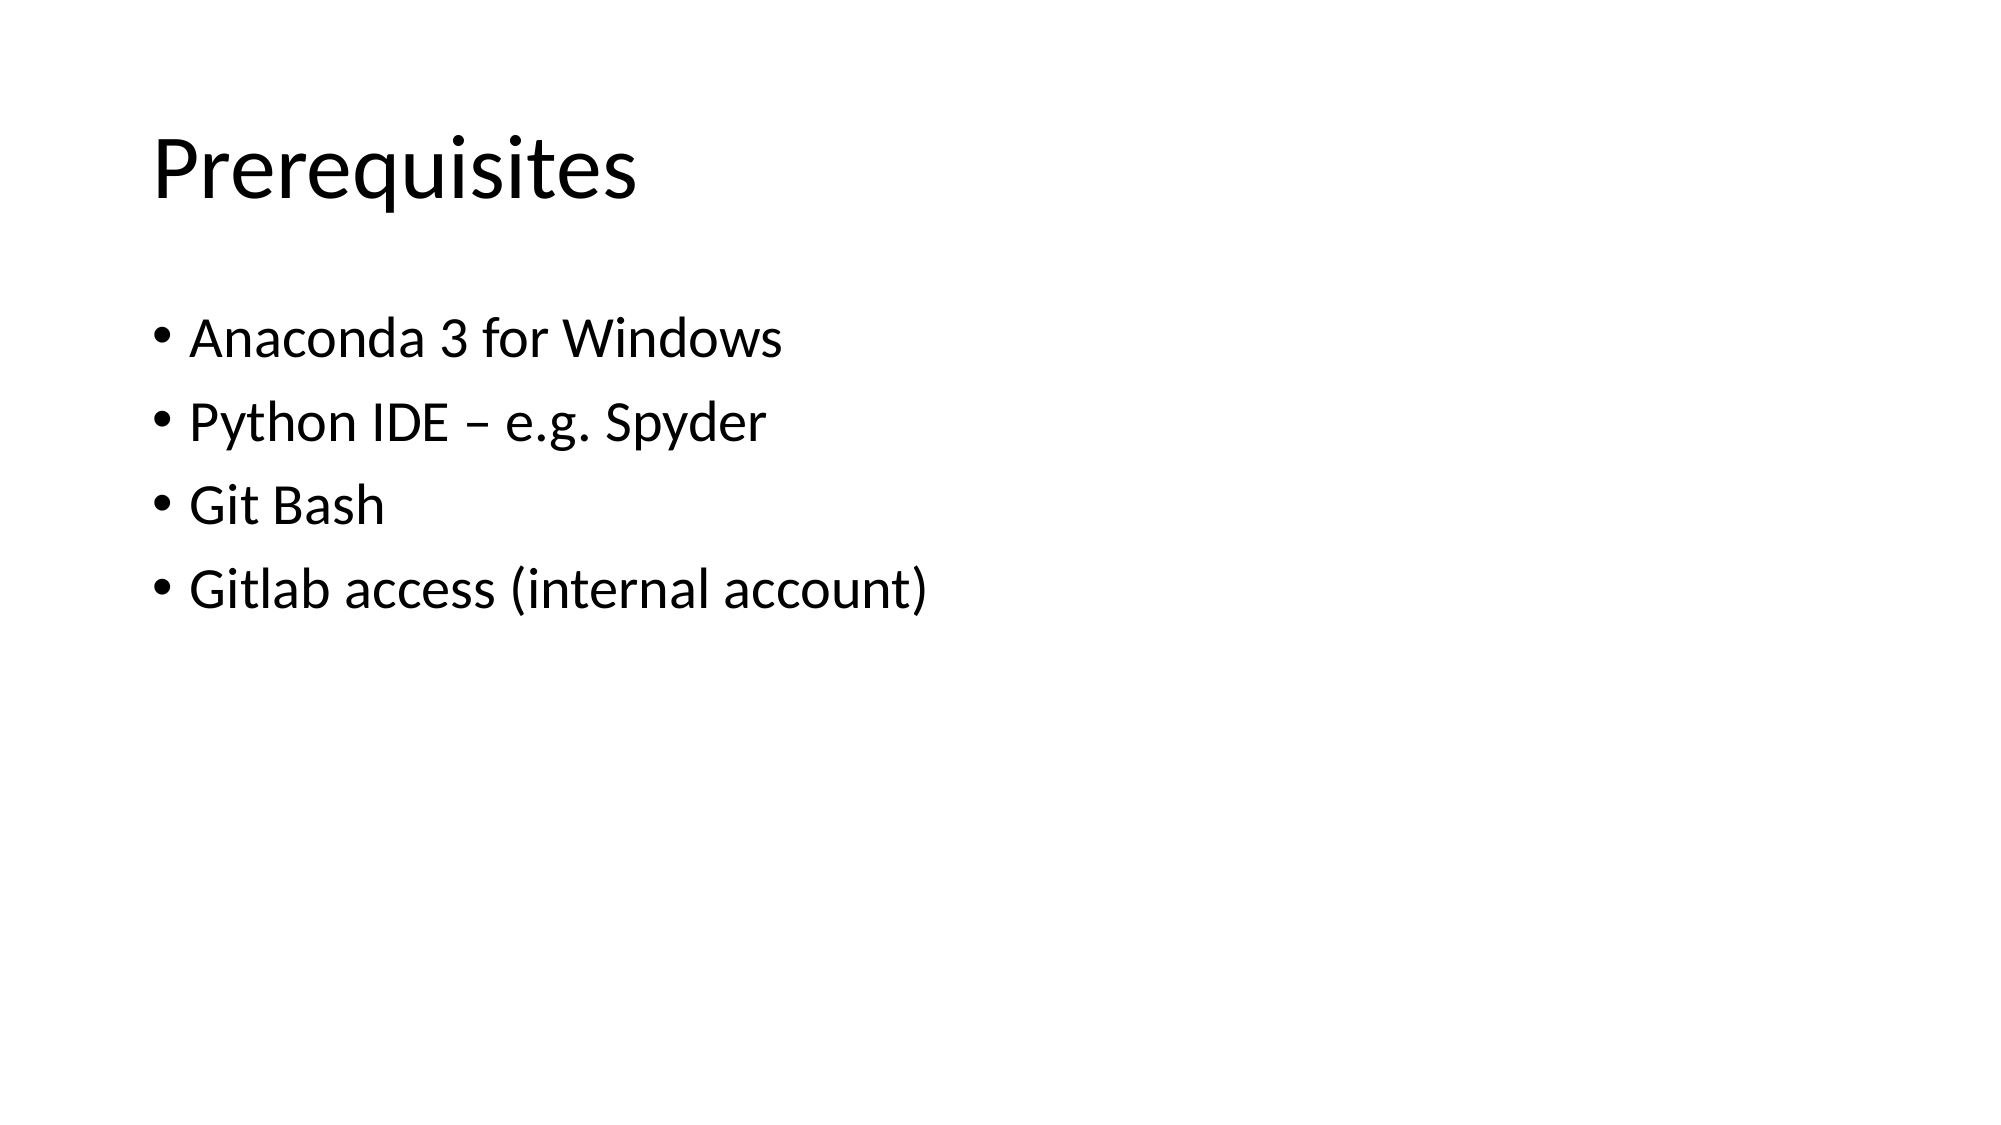

# Prerequisites
Anaconda 3 for Windows
Python IDE – e.g. Spyder
Git Bash
Gitlab access (internal account)